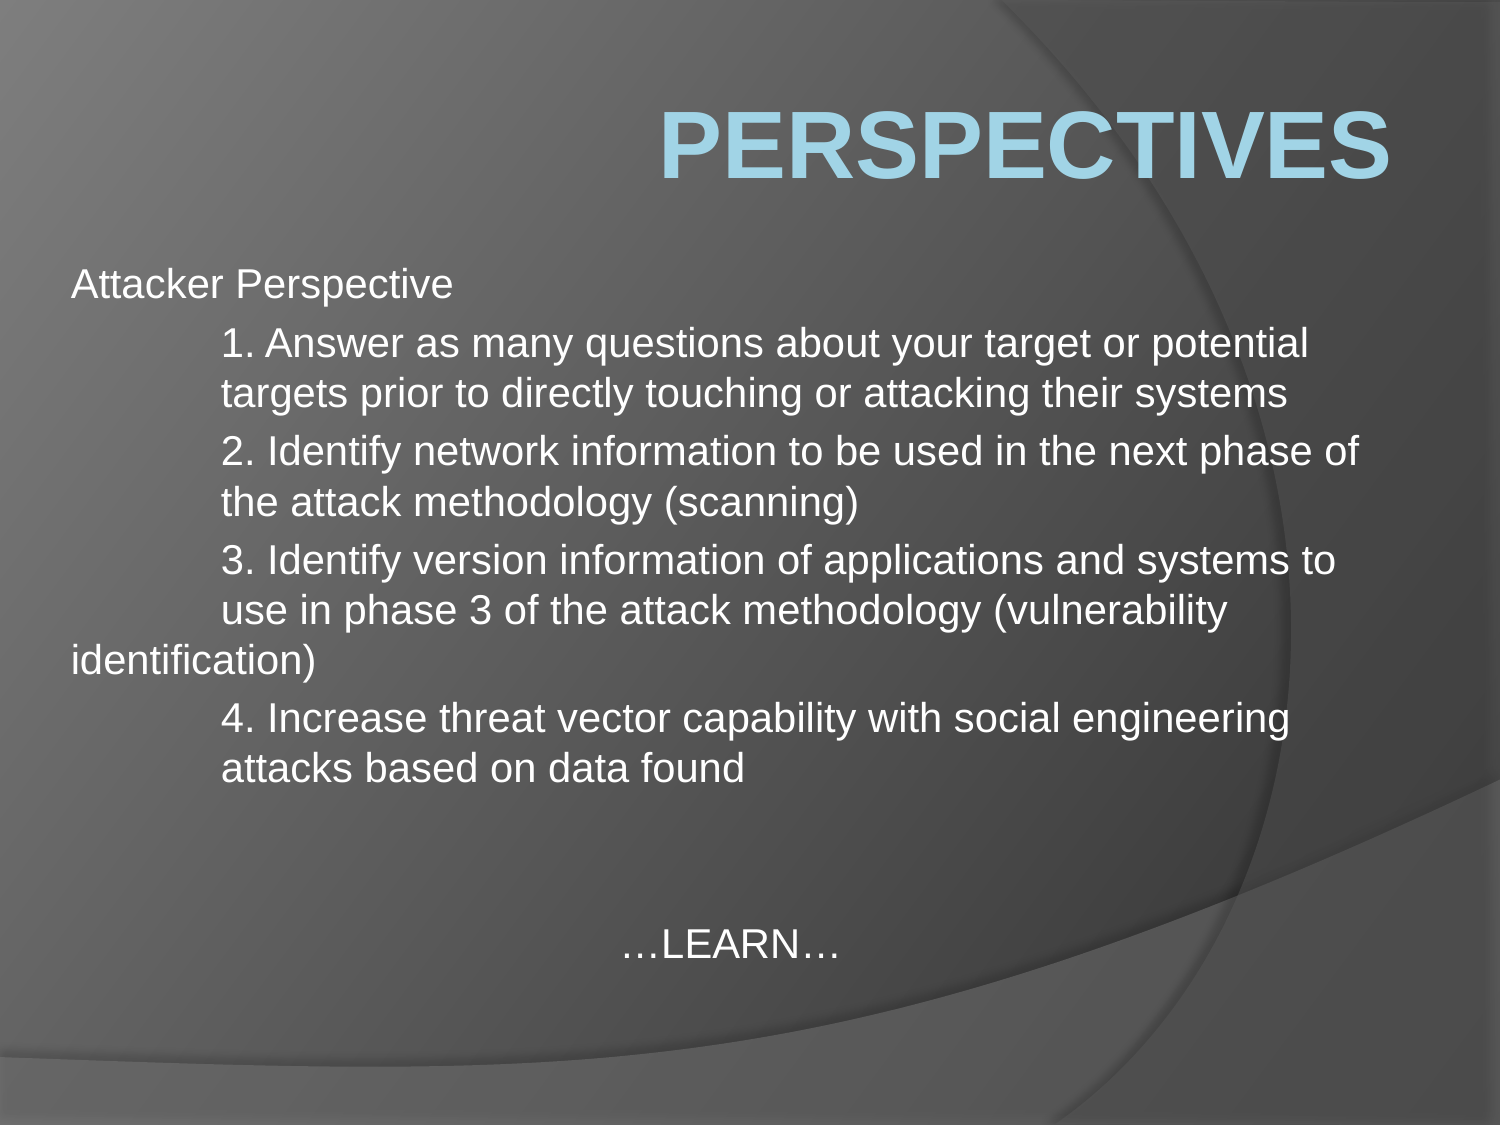

# Perspectives
Attacker Perspective
	1. Answer as many questions about your target or potential 	targets prior to directly touching or attacking their systems
	2. Identify network information to be used in the next phase of 	the attack methodology (scanning)
	3. Identify version information of applications and systems to 	use in phase 3 of the attack methodology (vulnerability 	identification)
	4. Increase threat vector capability with social engineering	attacks based on data found

…LEARN…